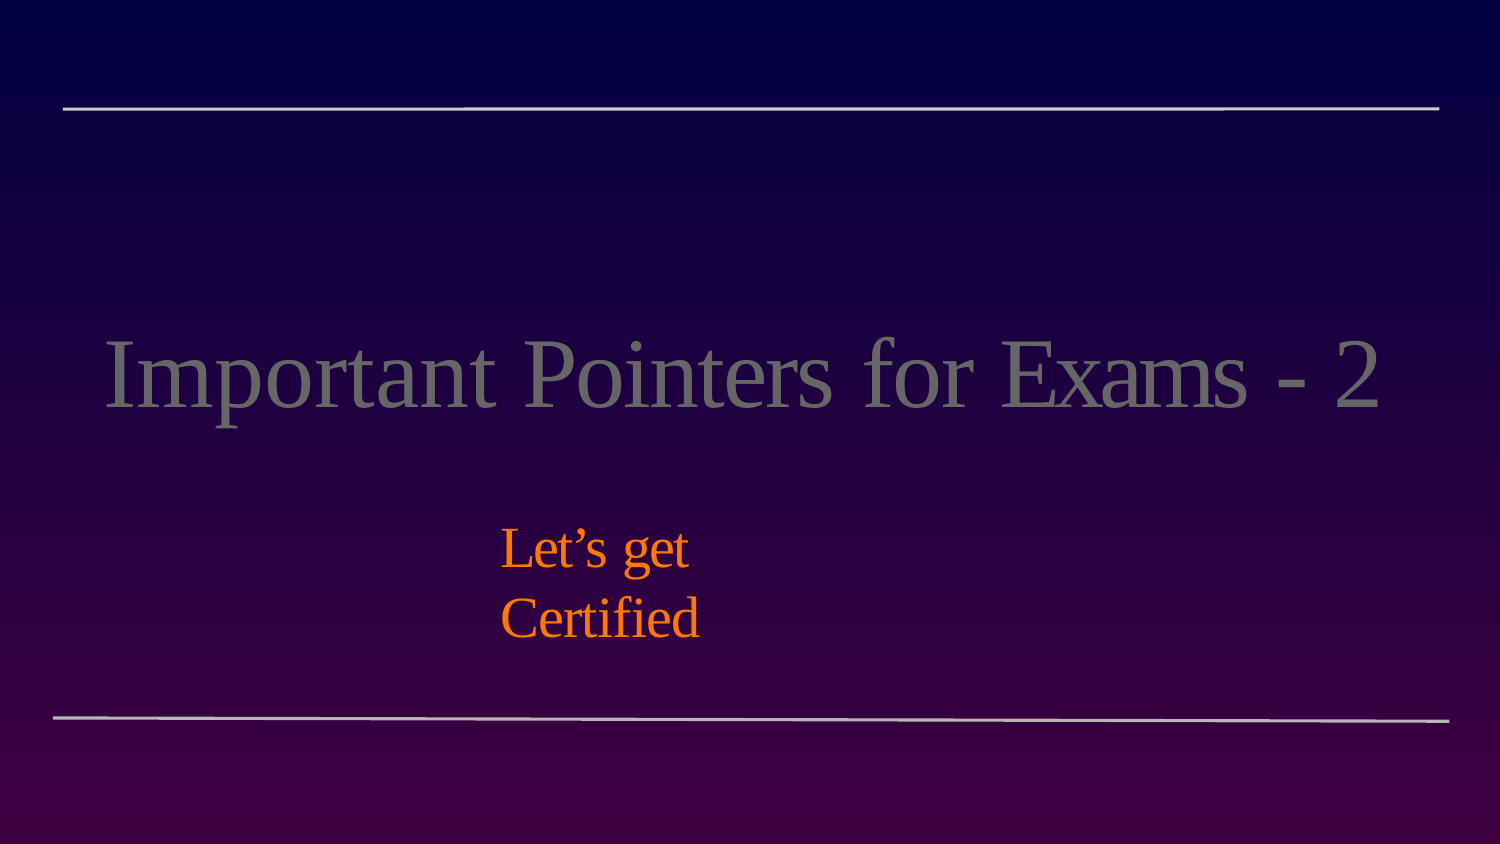

# Important Pointers for Exams - 2
Let’s get Certified